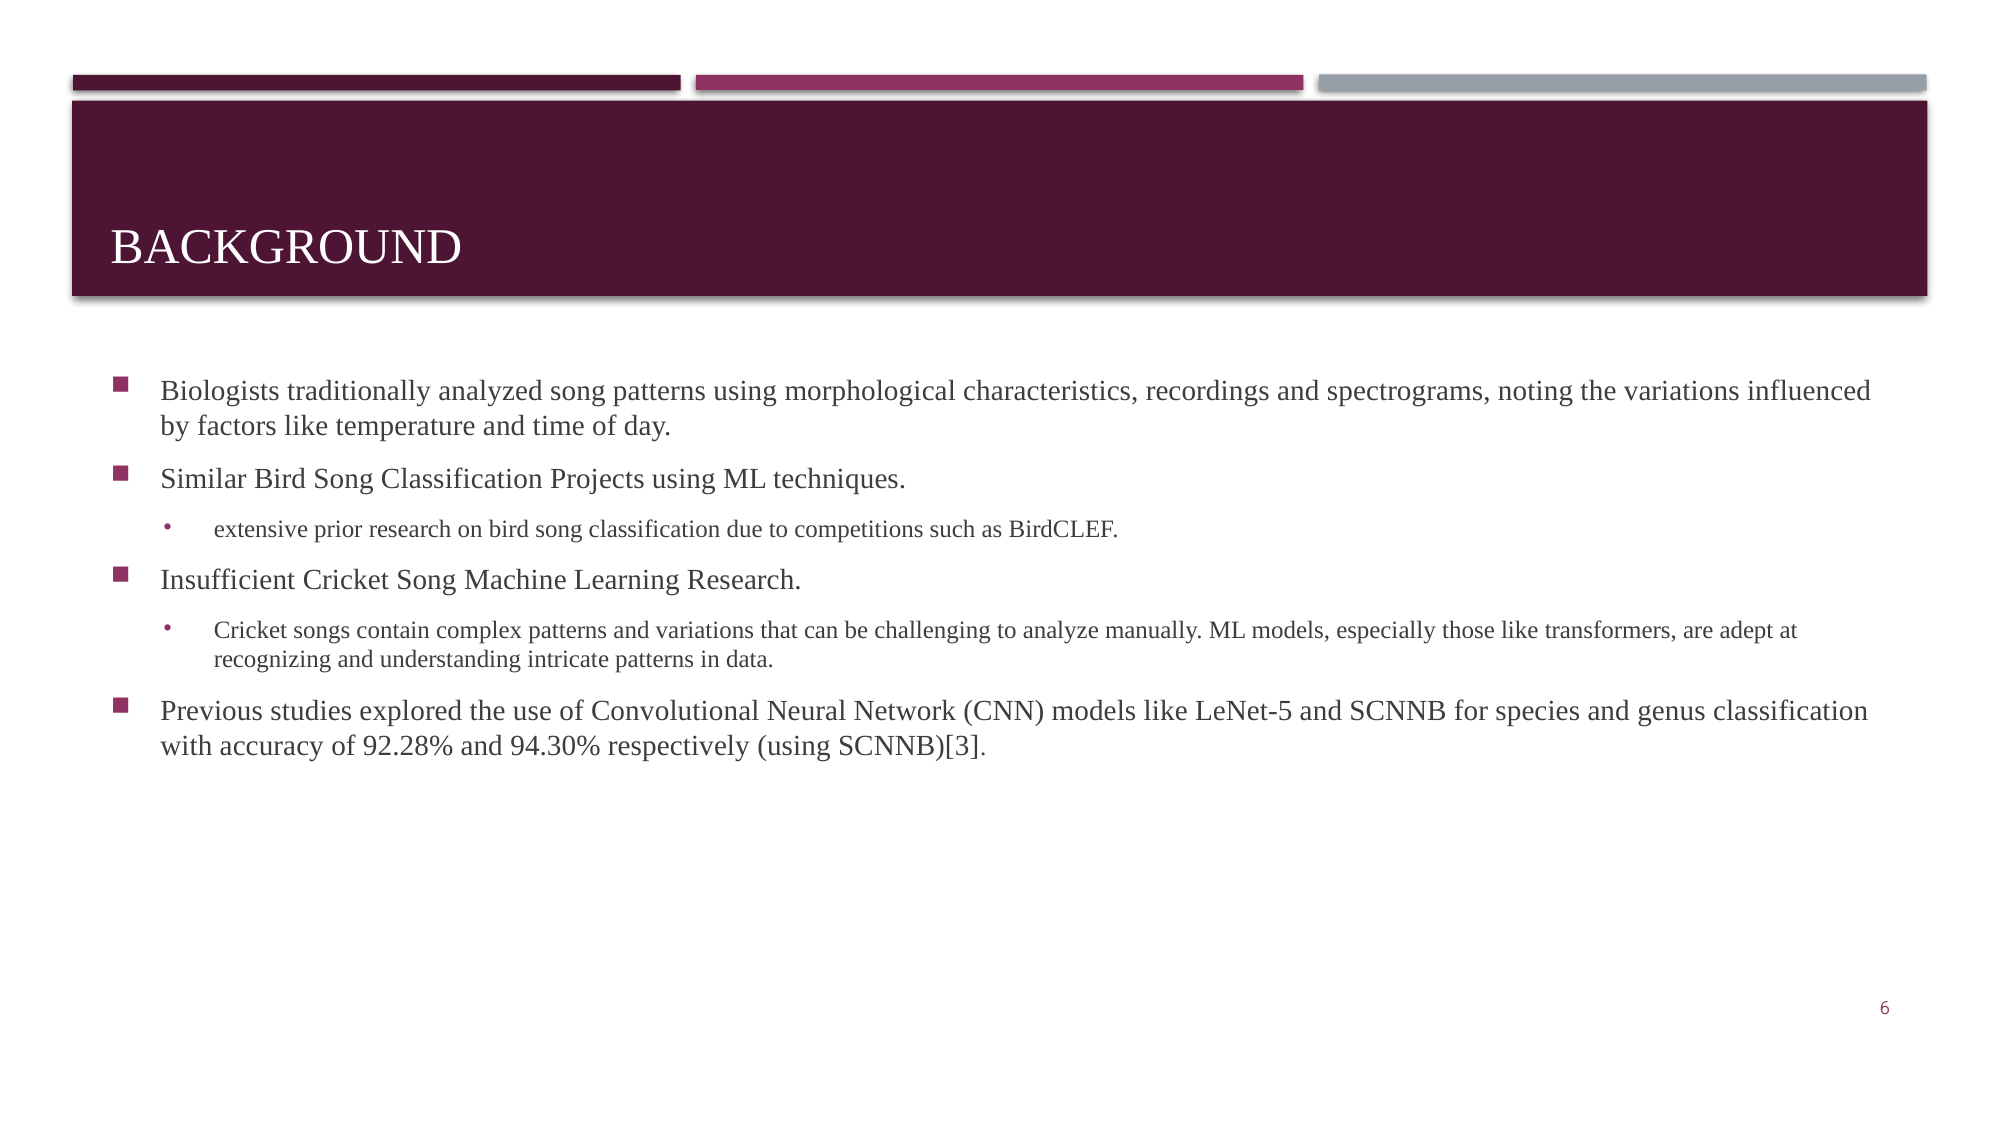

# background

Biologists traditionally analyzed song patterns using morphological characteristics, recordings and spectrograms, noting the variations influenced by factors like temperature and time of day.
Similar Bird Song Classification Projects using ML techniques.
extensive prior research on bird song classification due to competitions such as BirdCLEF.
Insufficient Cricket Song Machine Learning Research.
Cricket songs contain complex patterns and variations that can be challenging to analyze manually. ML models, especially those like transformers, are adept at recognizing and understanding intricate patterns in data.
Previous studies explored the use of Convolutional Neural Network (CNN) models like LeNet-5 and SCNNB for species and genus classification  with accuracy of 92.28% and 94.30% respectively (using SCNNB)[3].

6